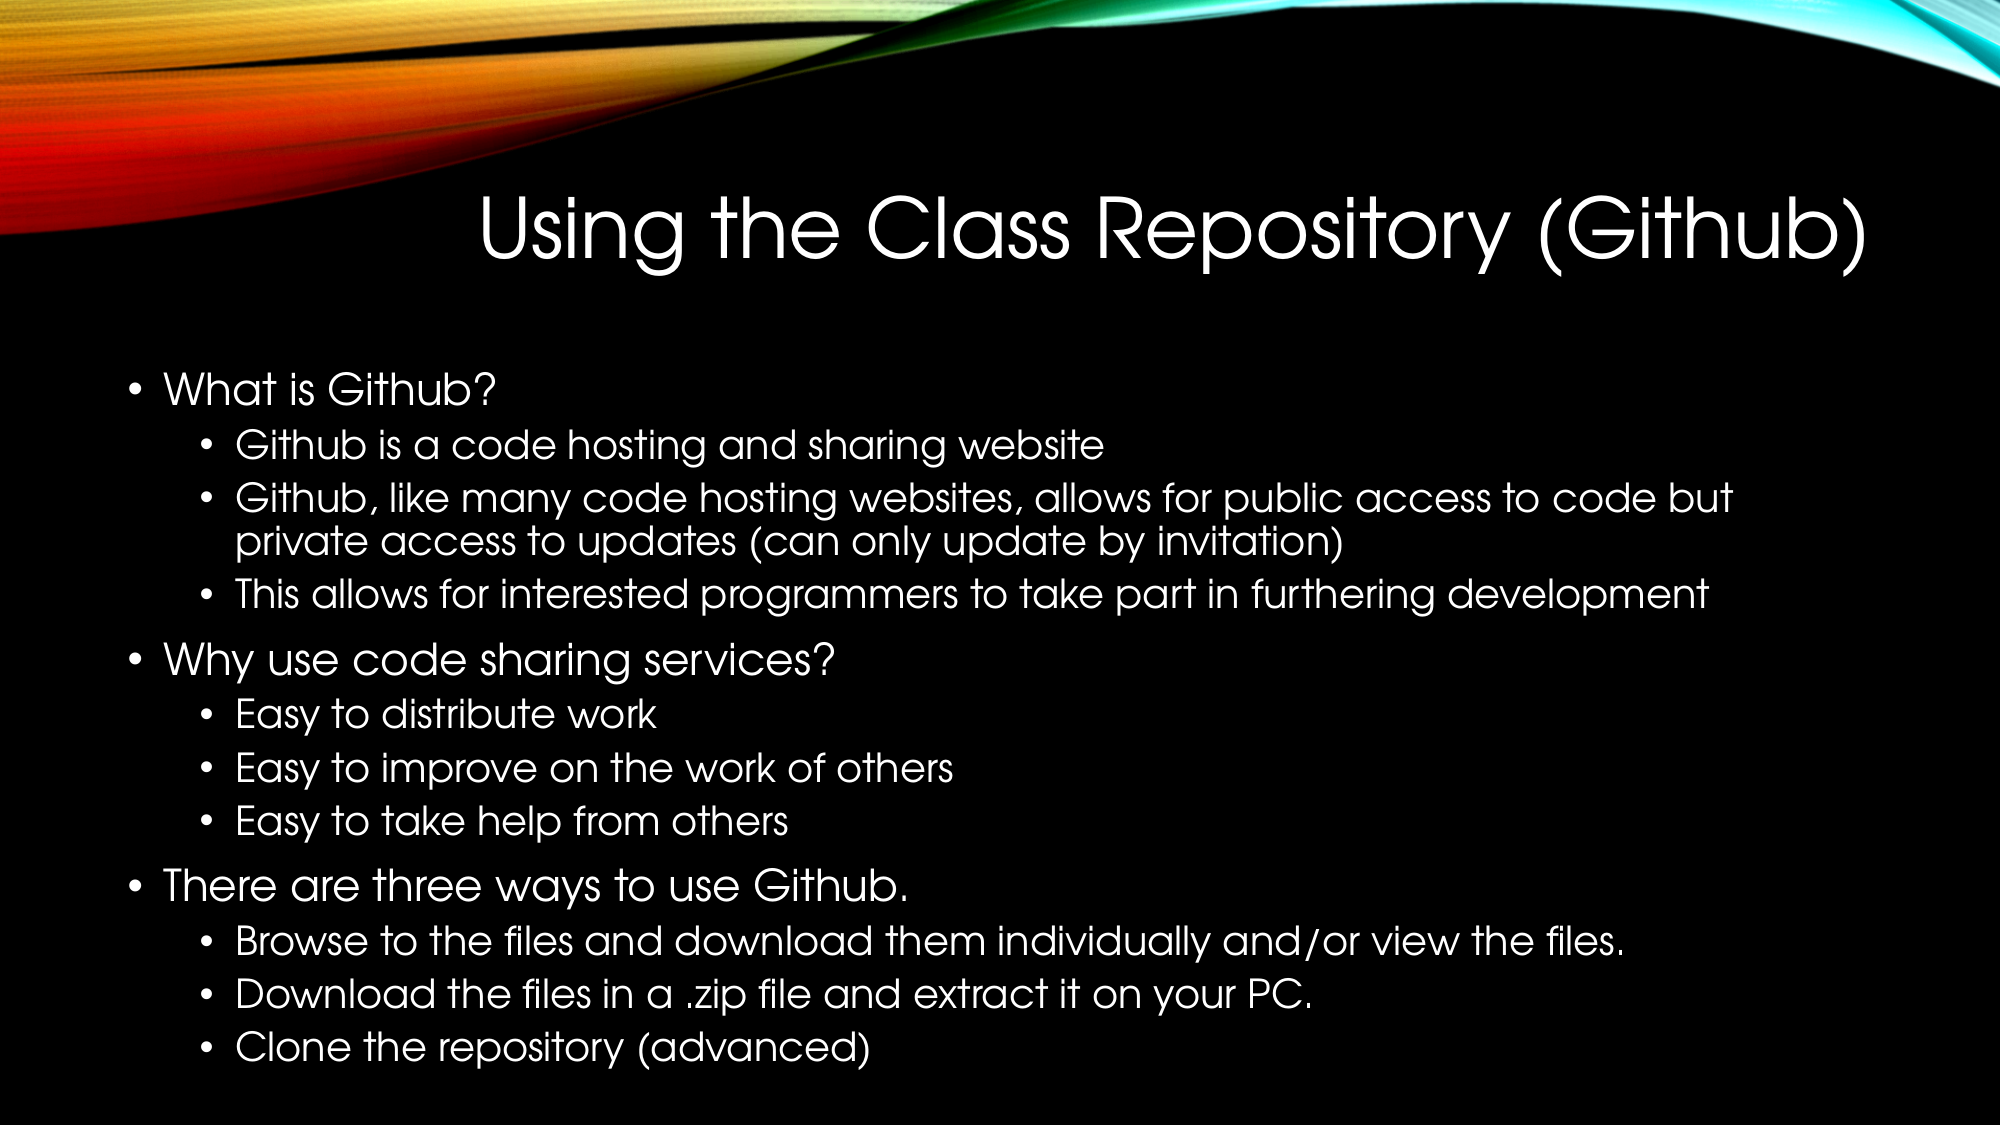

# Using the Class Repository (Github)
What is Github?
Github is a code hosting and sharing website
Github, like many code hosting websites, allows for public access to code but private access to updates (can only update by invitation)
This allows for interested programmers to take part in furthering development
Why use code sharing services?
Easy to distribute work
Easy to improve on the work of others
Easy to take help from others
There are three ways to use Github.
Browse to the files and download them individually and/or view the files.
Download the files in a .zip file and extract it on your PC.
Clone the repository (advanced)